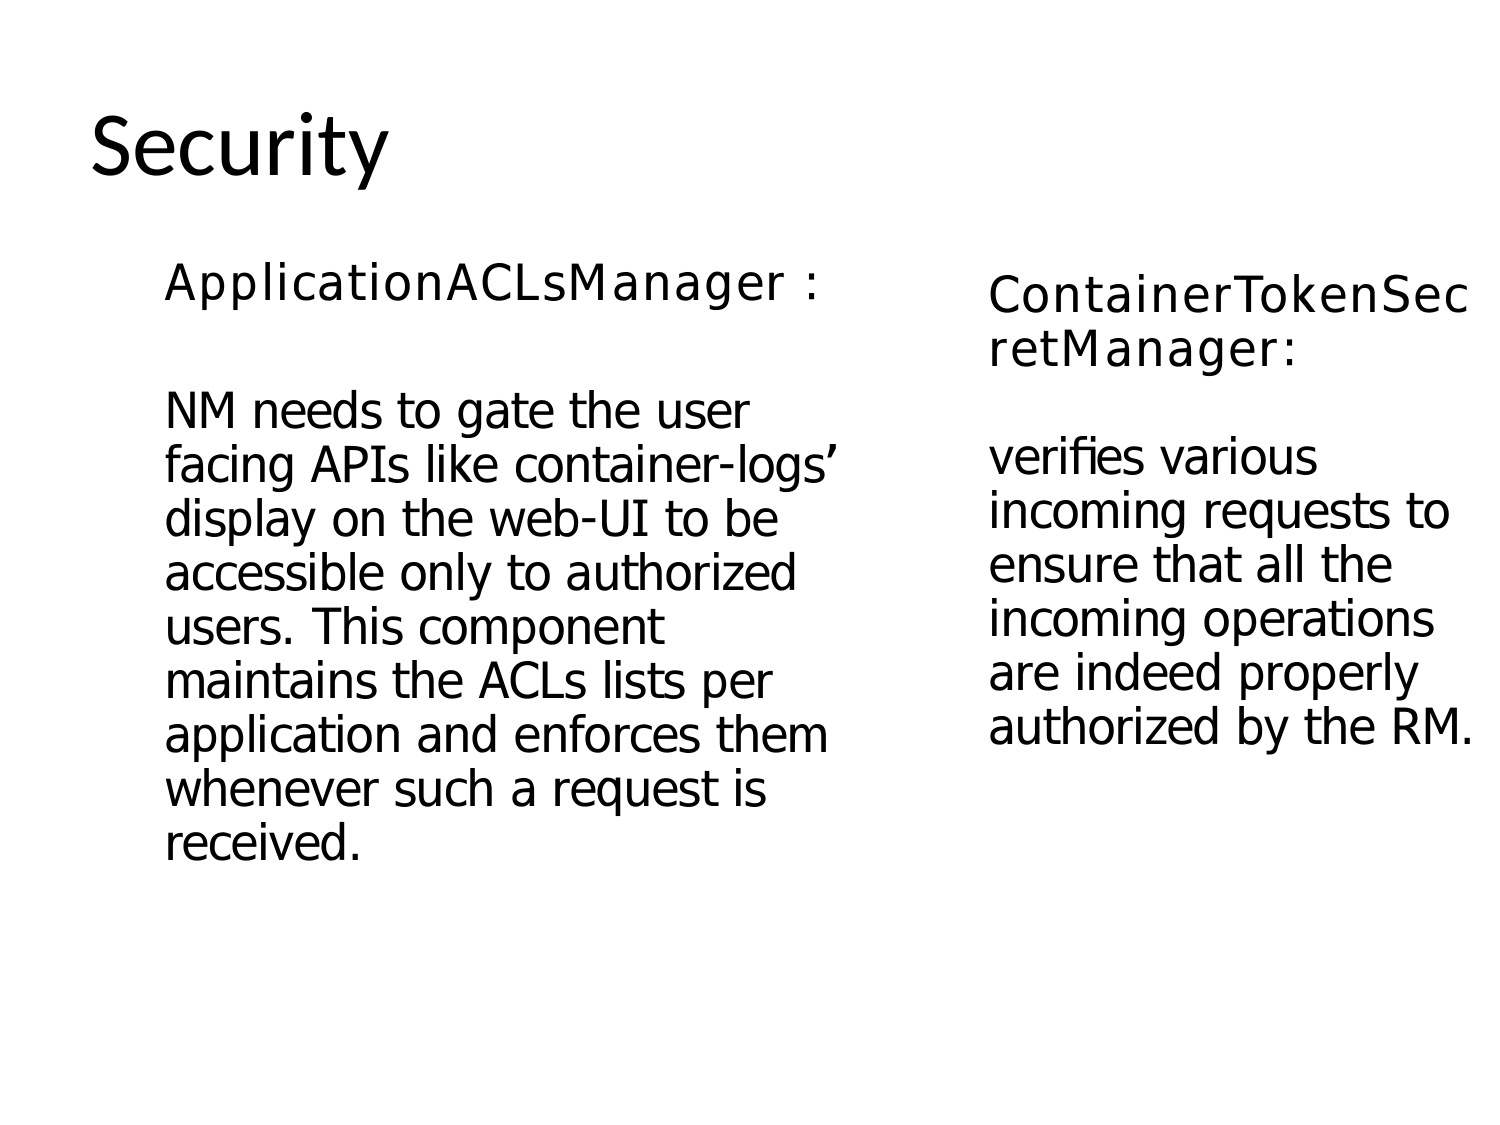

# Security
ApplicationACLsManager :

NM needs to gate the user facing APIs like container-logs’ display on the web-UI to be accessible only to authorized users. This component maintains the ACLs lists per application and enforces them whenever such a request is received.

ContainerTokenSecretManager:

verifies various incoming requests to ensure that all the incoming operations are indeed properly authorized by the RM.